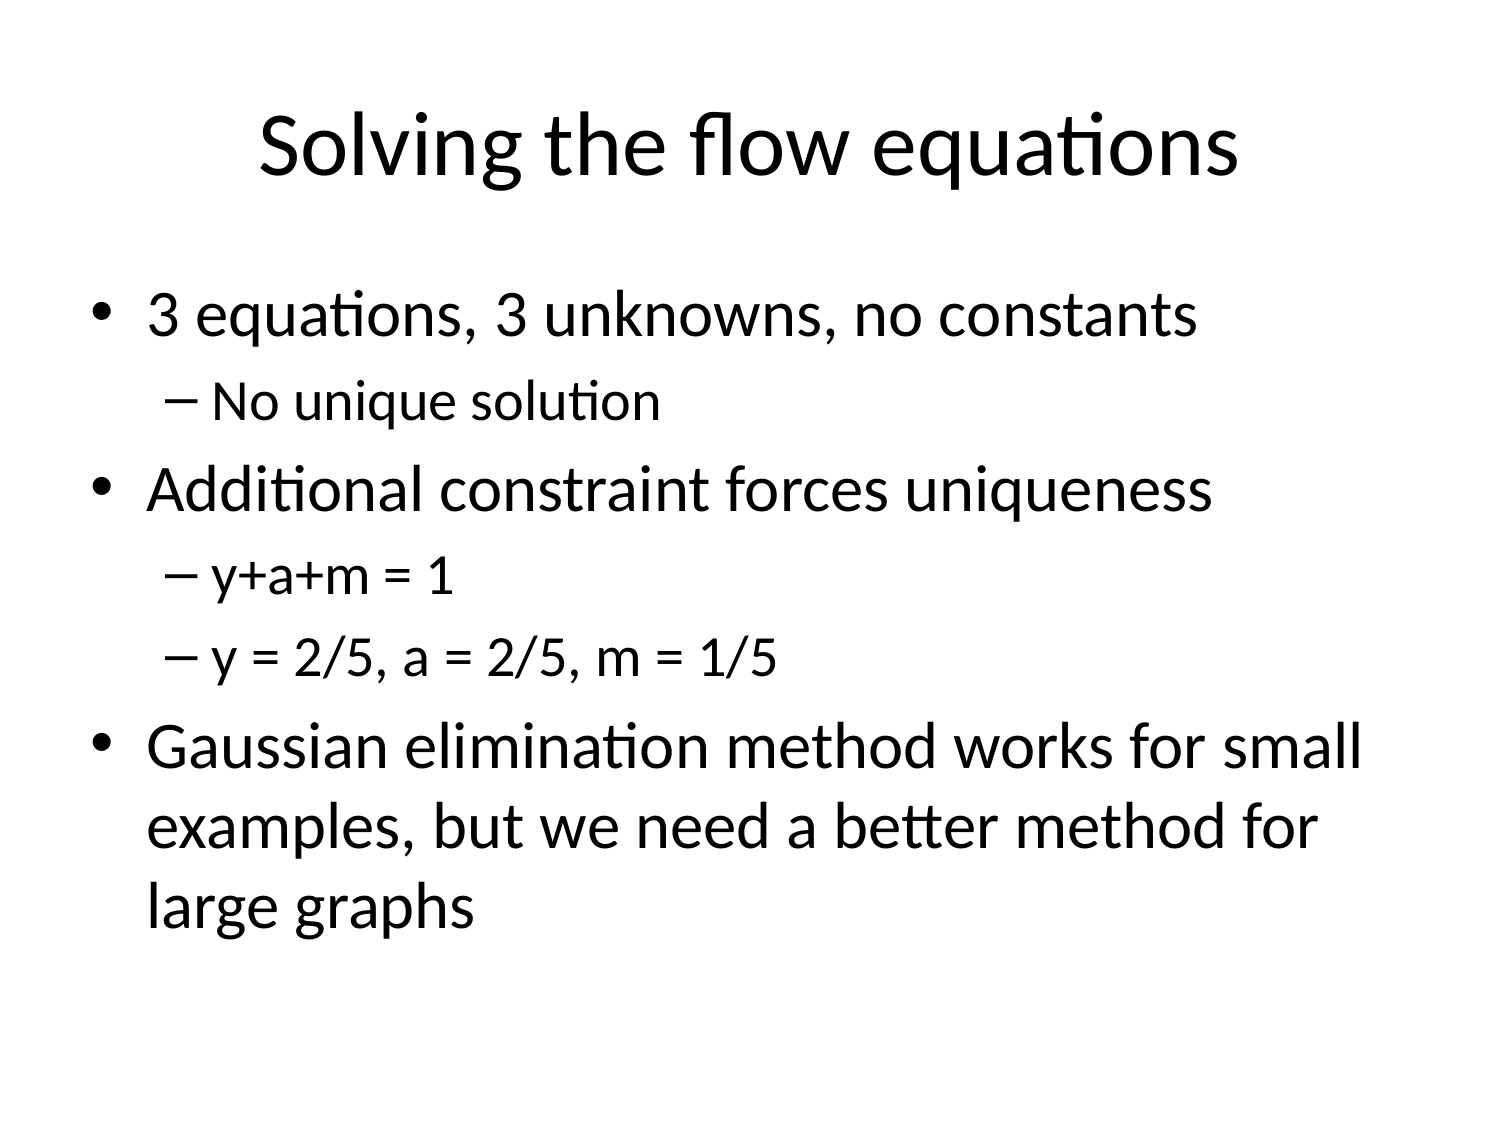

# Solving the flow equations
3 equations, 3 unknowns, no constants
No unique solution
Additional constraint forces uniqueness
y+a+m = 1
y = 2/5, a = 2/5, m = 1/5
Gaussian elimination method works for small examples, but we need a better method for large graphs